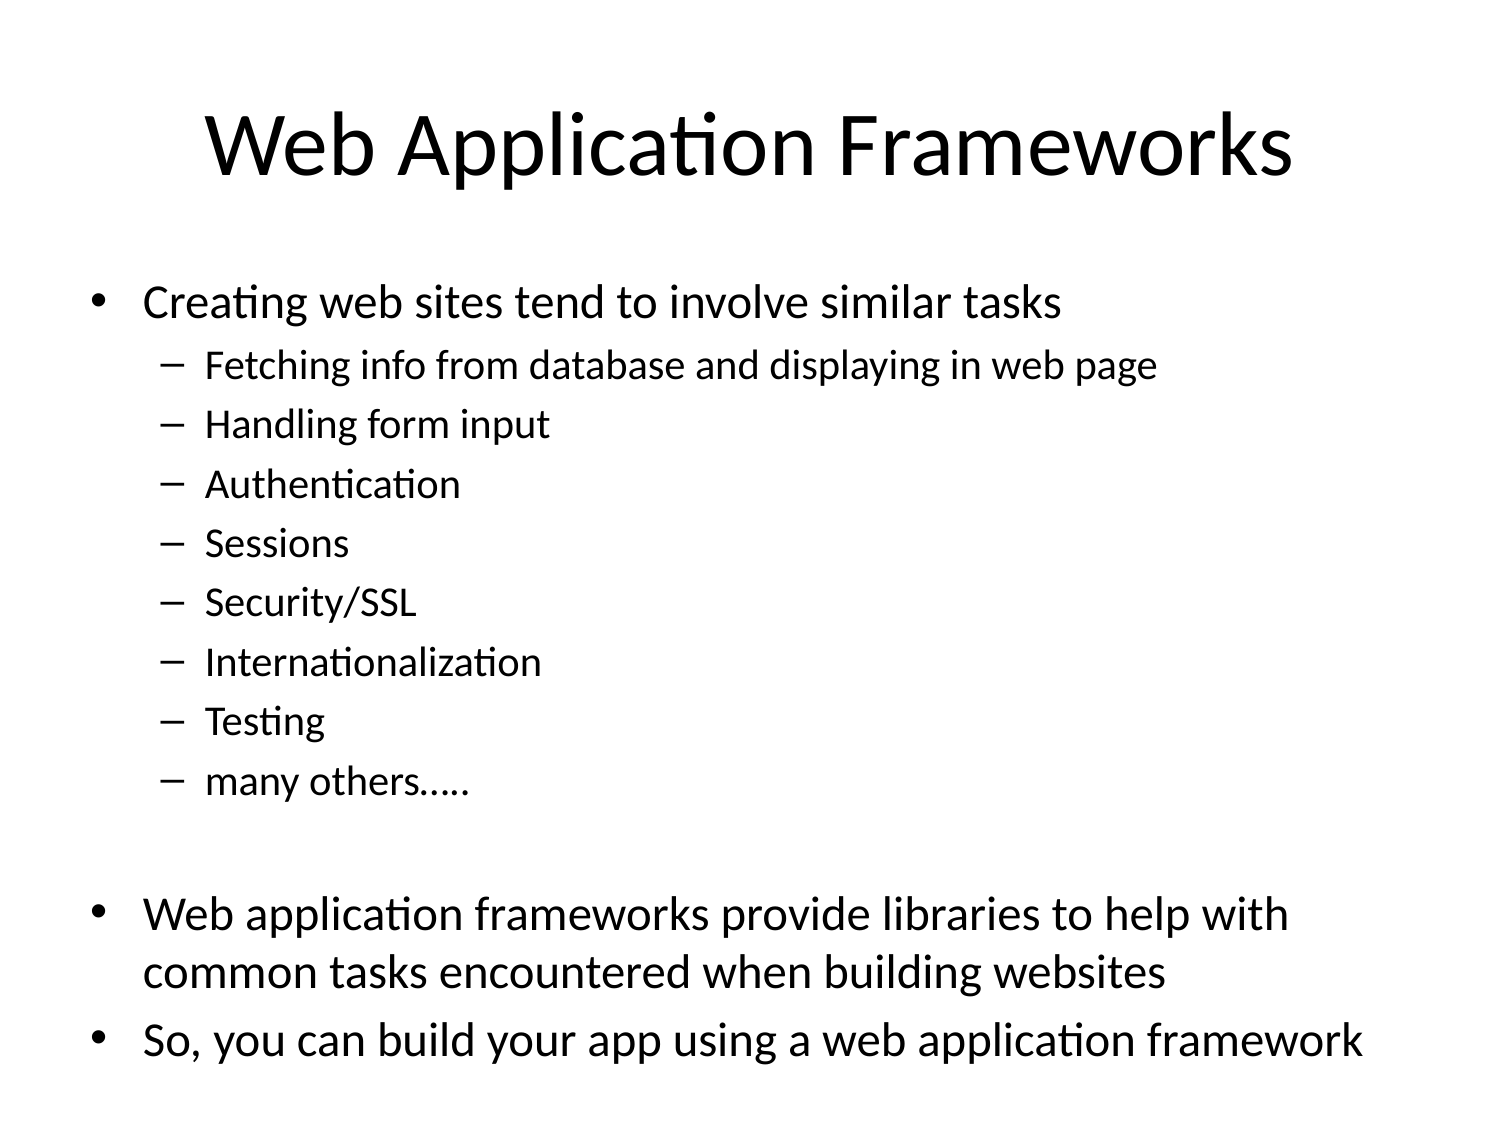

# Web Application Frameworks
Creating web sites tend to involve similar tasks
Fetching info from database and displaying in web page
Handling form input
Authentication
Sessions
Security/SSL
Internationalization
Testing
many others…..

Web application frameworks provide libraries to help with common tasks encountered when building websites
So, you can build your app using a web application framework